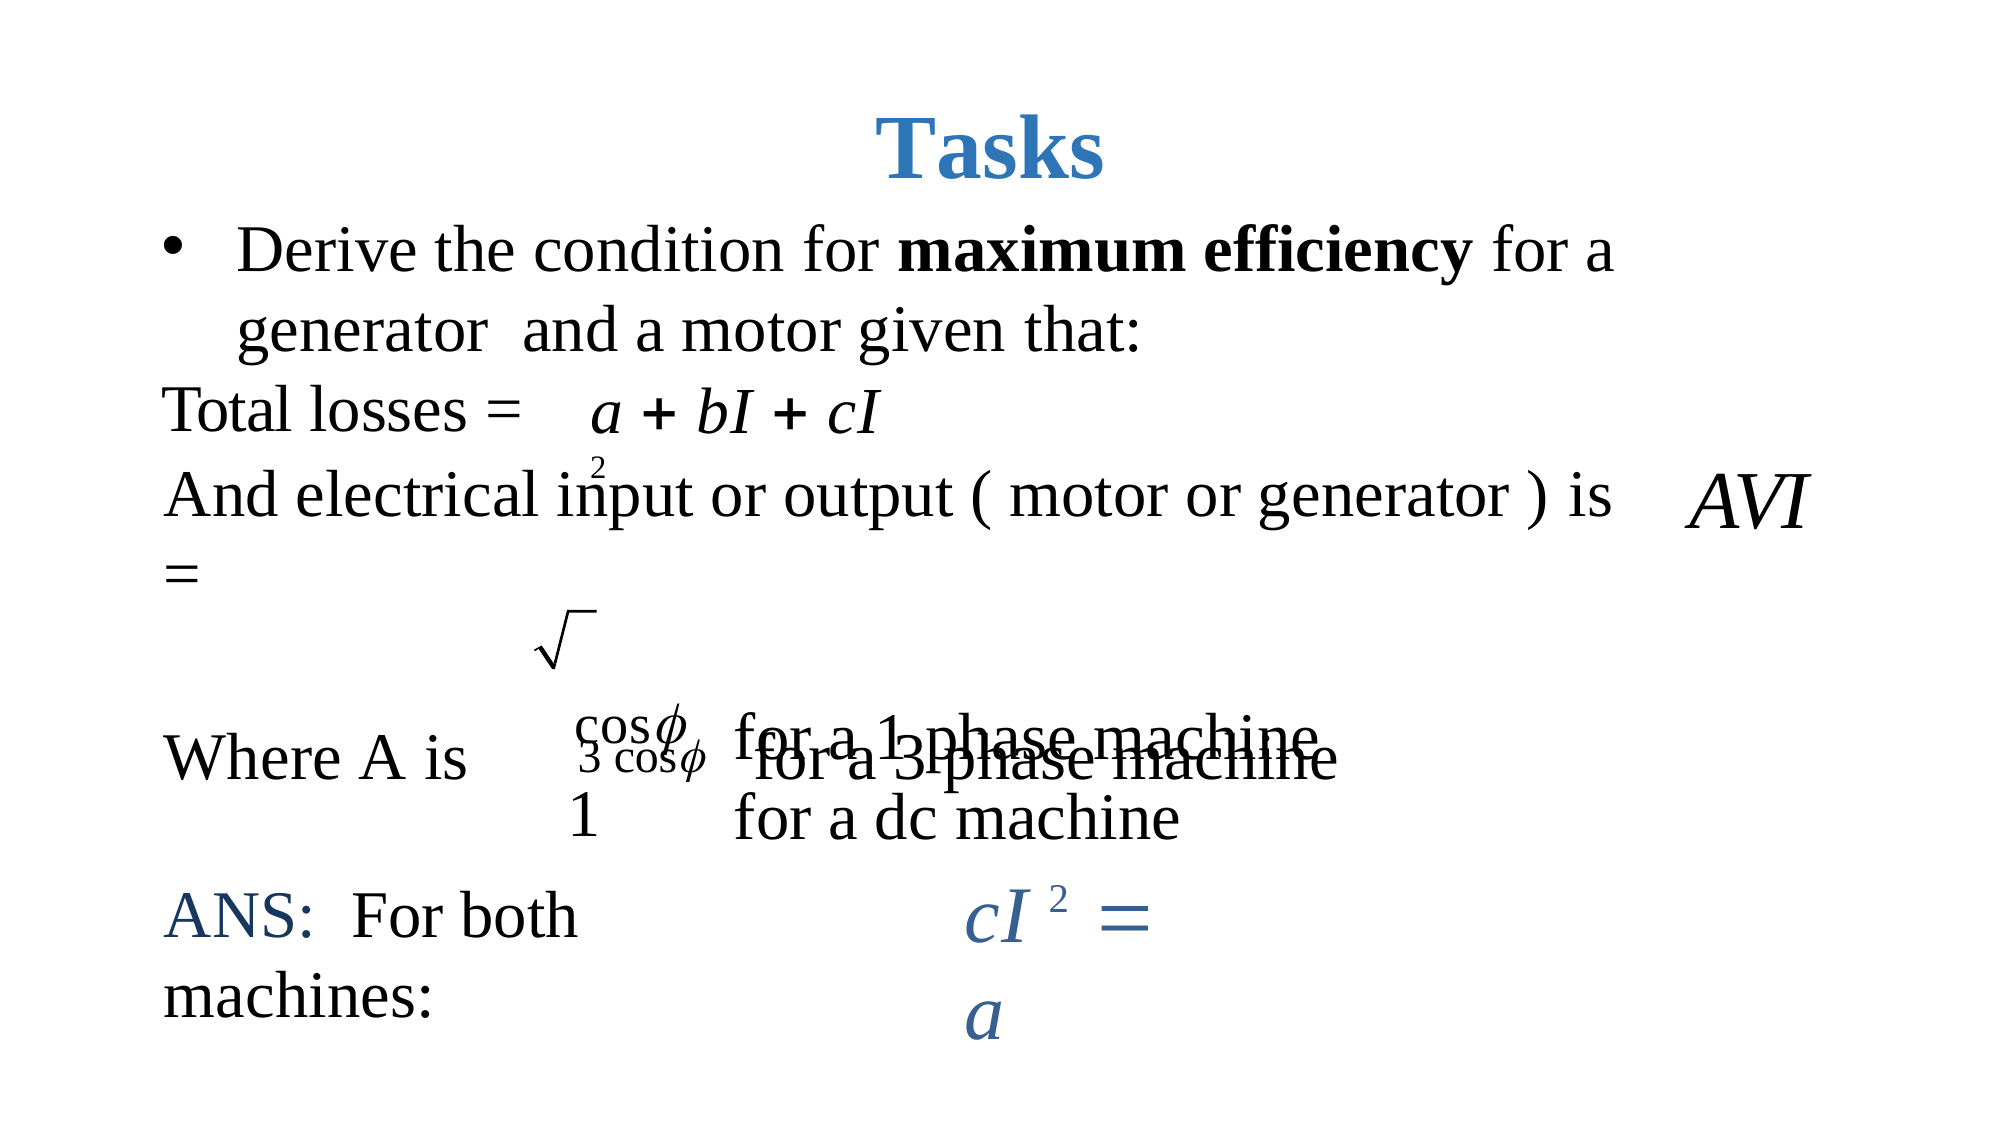

# Tasks
Derive the condition for maximum efficiency for a generator  and a motor given that:
Total losses =
a + bI + cI 2
AVI
And electrical input or output ( motor or generator ) is =

Where A is	3 cosφ  for a 3 phase machine

cosφ
1
 for a 1 phase machine
 for a dc machine
cI 2	= a
ANS:	For both machines: